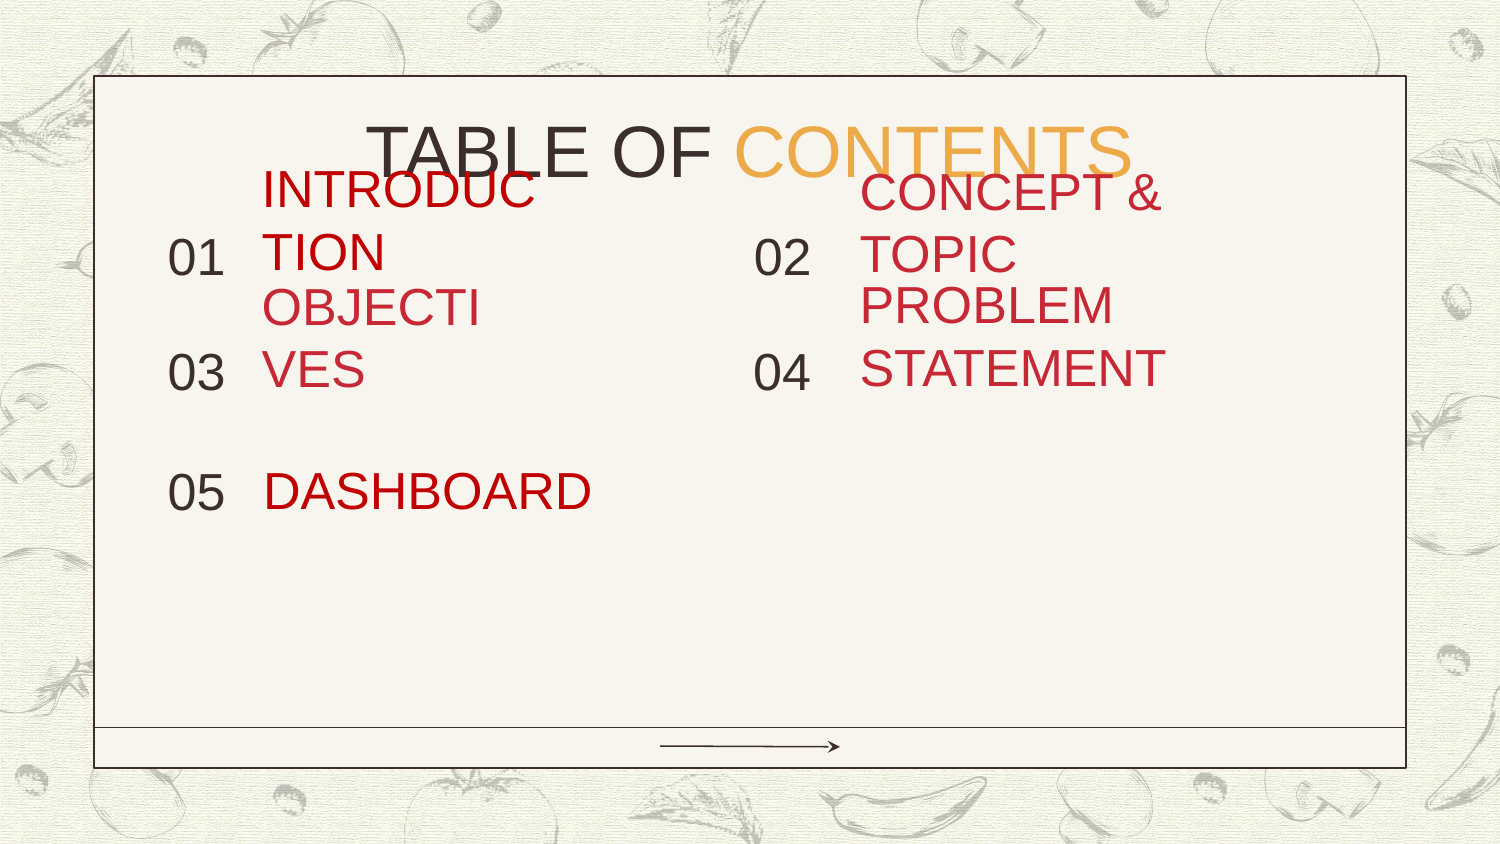

# TABLE OF CONTENTS
INTRODUCTION
01
02
CONCEPT & TOPIC
PROBLEM STATEMENT
04
03
OBJECTIVES
DASHBOARD
05